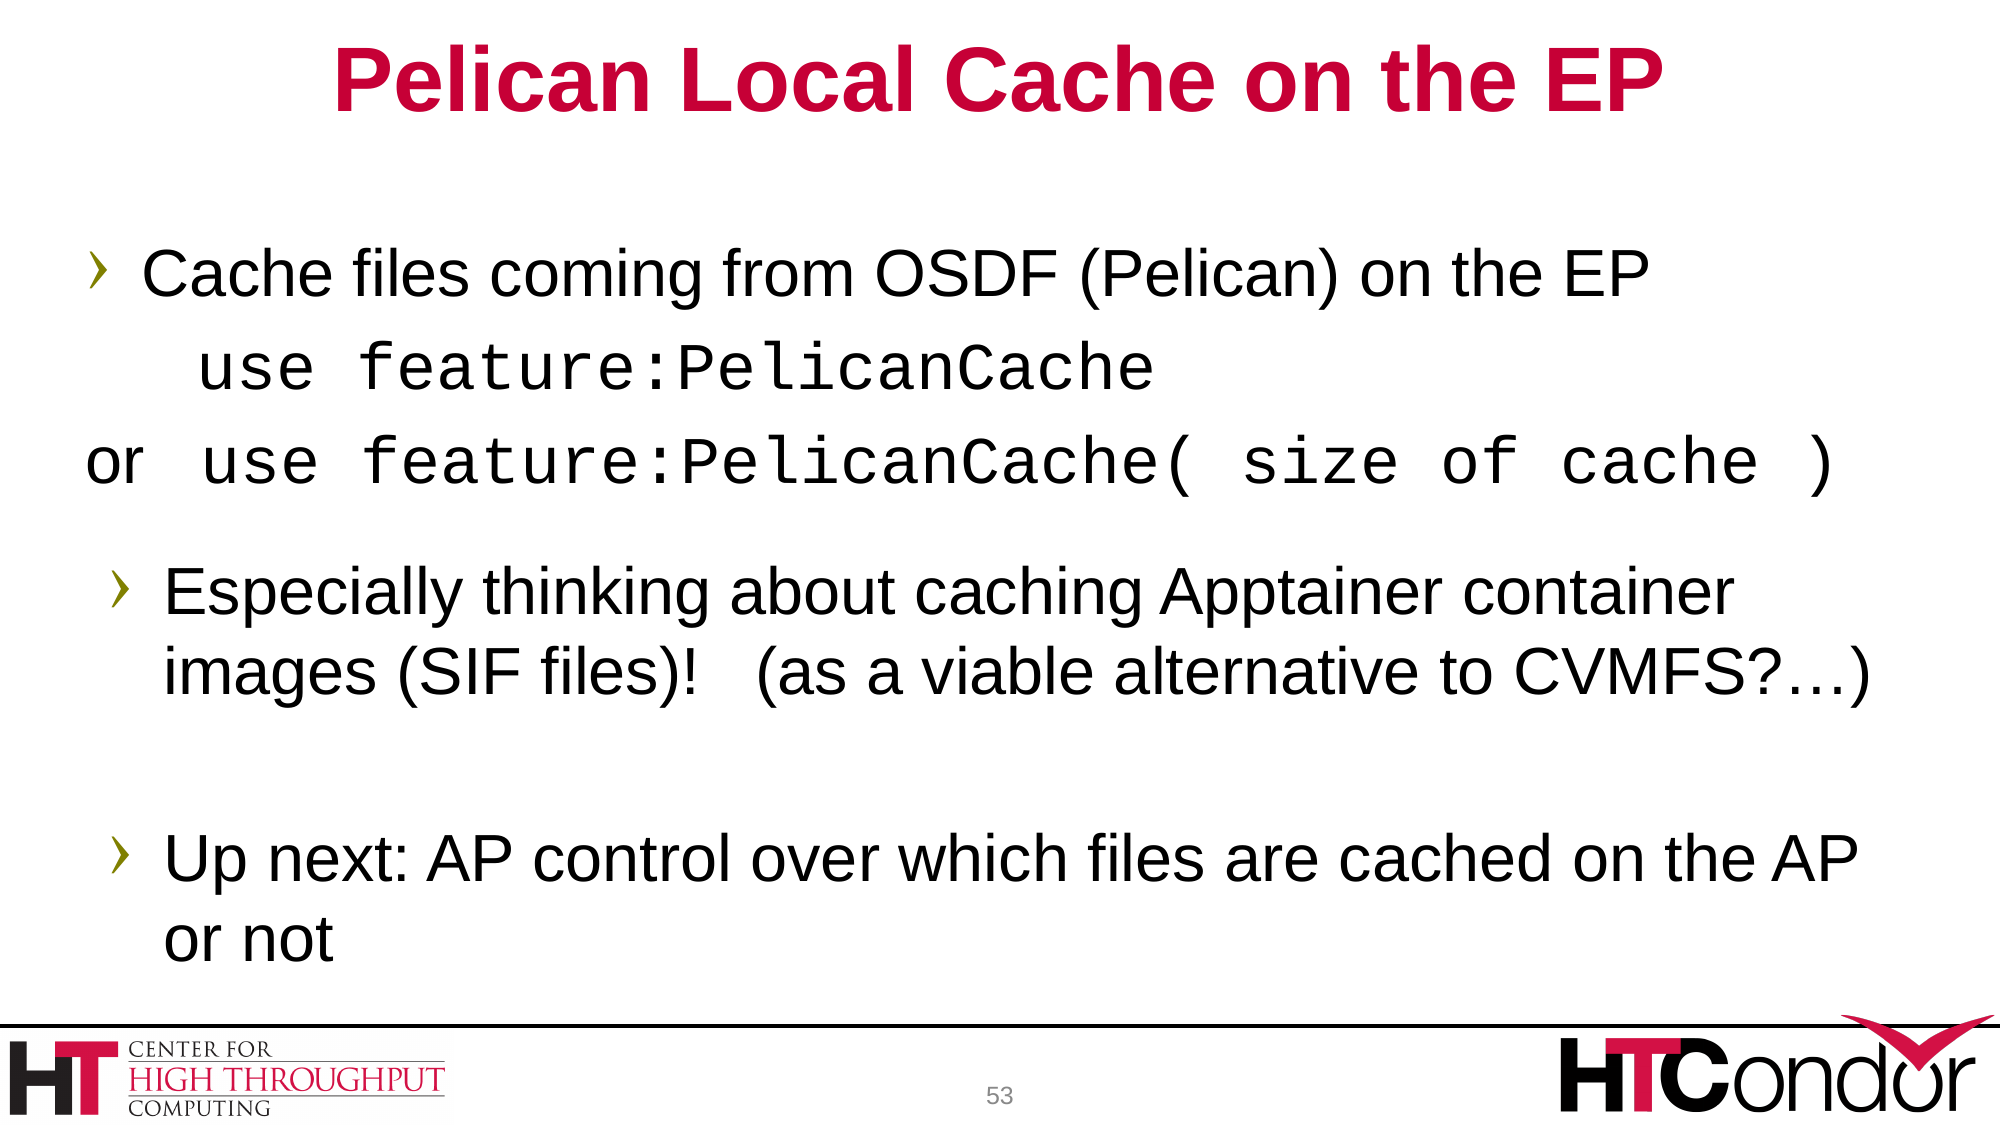

# Pelican Local Cache on the EP
Cache files coming from OSDF (Pelican) on the EP
      use feature:PelicanCache
or   use feature:PelicanCache( size of cache )
Especially thinking about caching Apptainer container images (SIF files)!   (as a viable alternative to CVMFS?…)

Up next: AP control over which files are cached on the AP or not
53